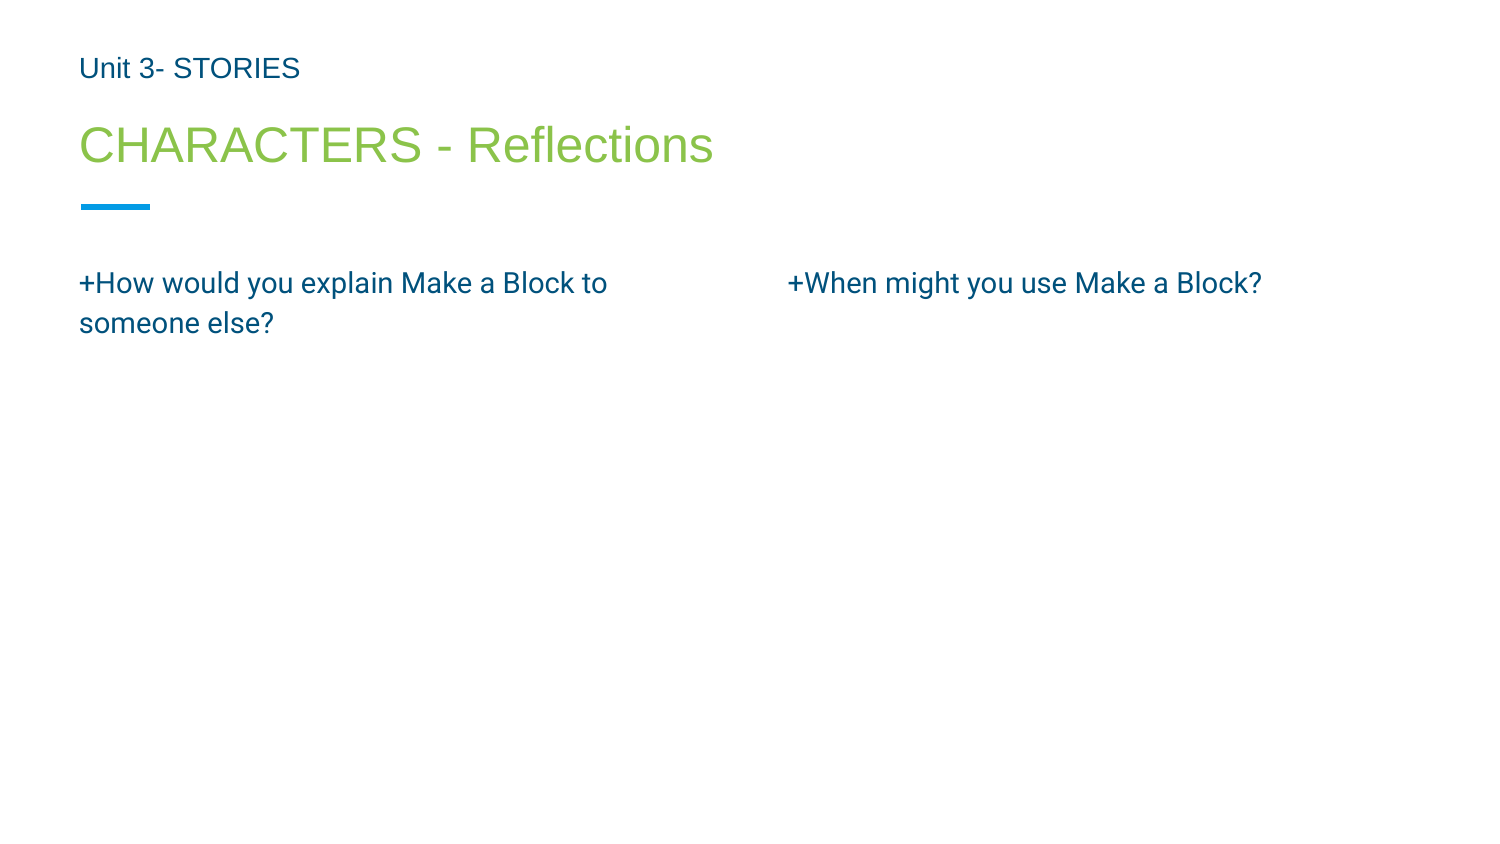

Unit 3- STORIES

# CHARACTERS - Reflections
+How would you explain Make a Block to someone else?
+When might you use Make a Block?